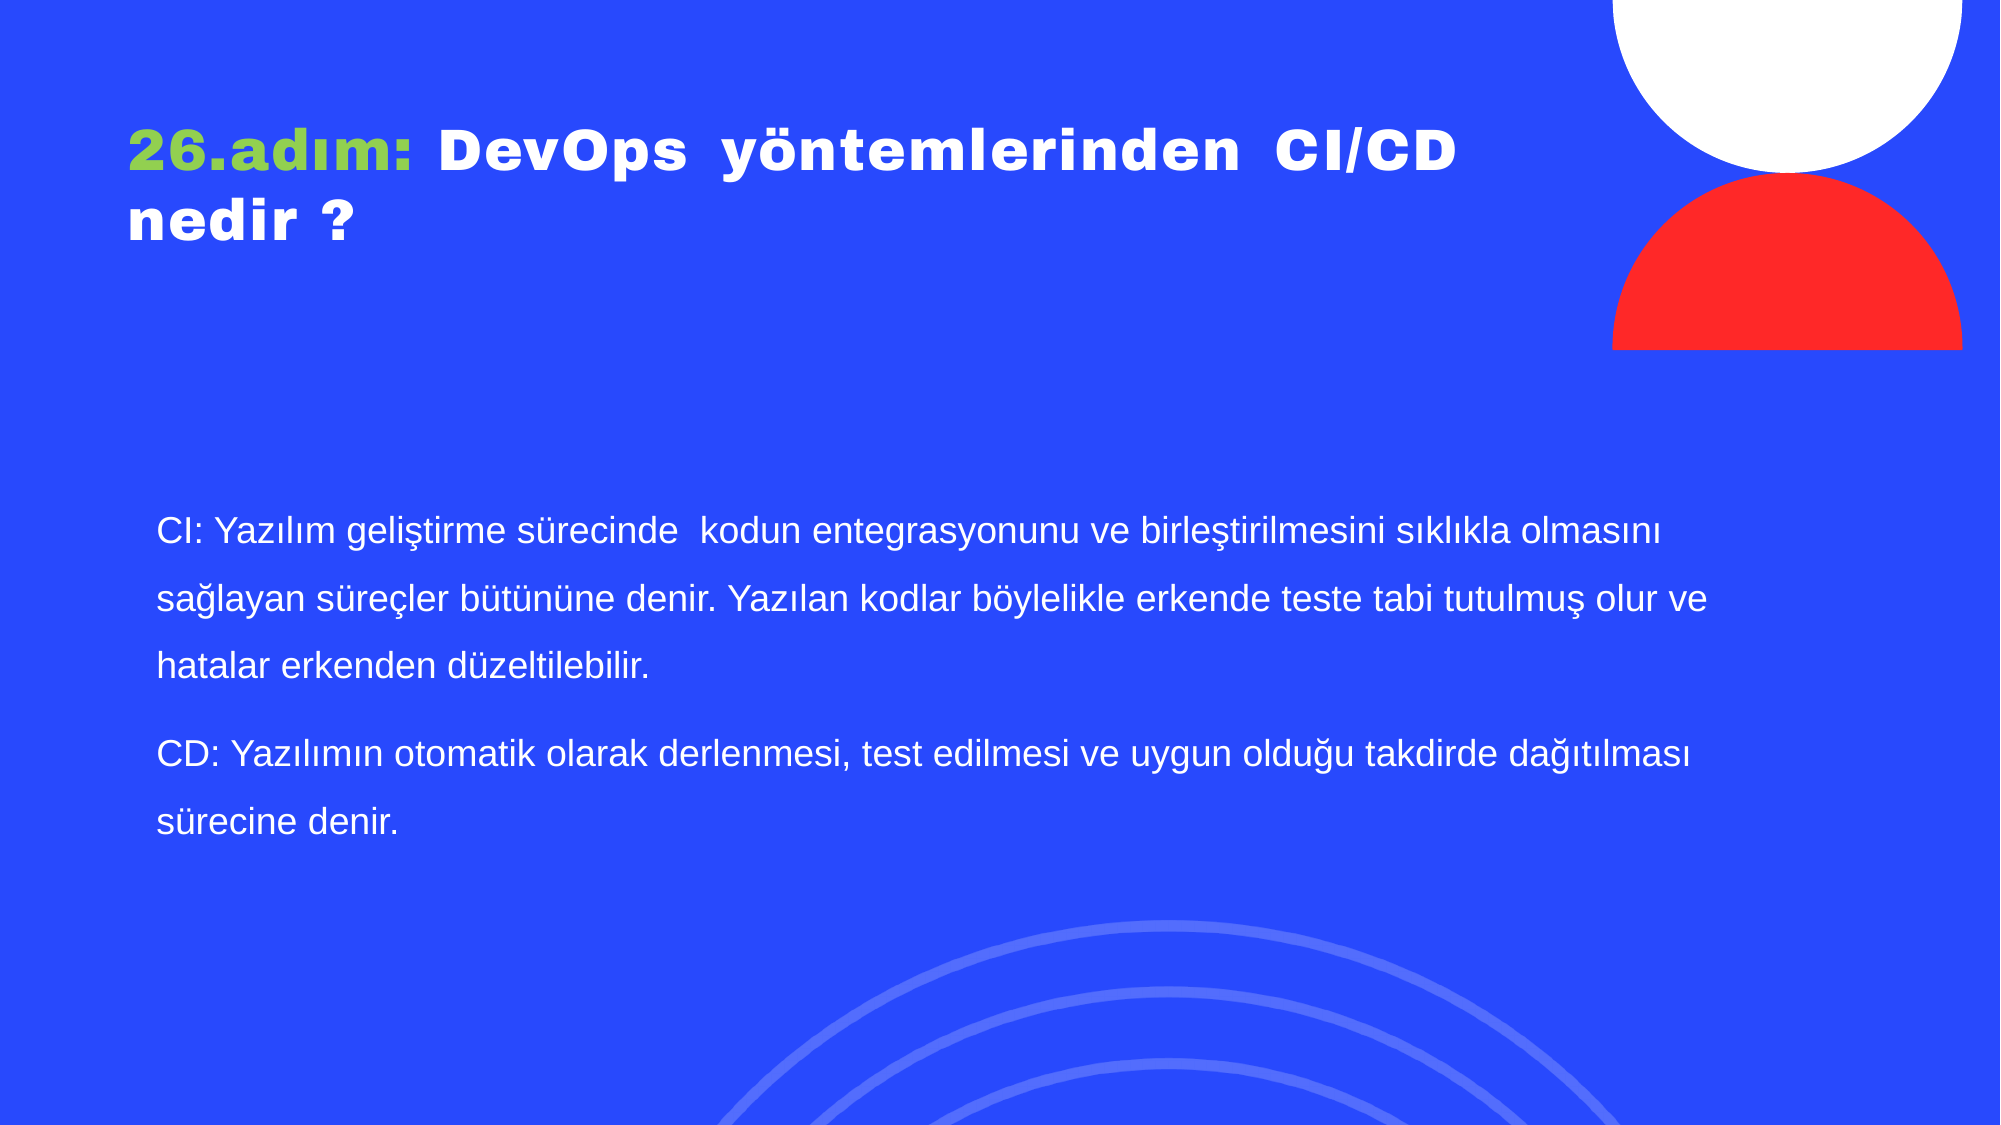

# 26.adım: DevOps yöntemlerinden CI/CD nedir ?
CI: Yazılım geliştirme sürecinde  kodun entegrasyonunu ve birleştirilmesini sıklıkla olmasını sağlayan süreçler bütününe denir. Yazılan kodlar böylelikle erkende teste tabi tutulmuş olur ve hatalar erkenden düzeltilebilir.
CD: Yazılımın otomatik olarak derlenmesi, test edilmesi ve uygun olduğu takdirde dağıtılması sürecine denir.